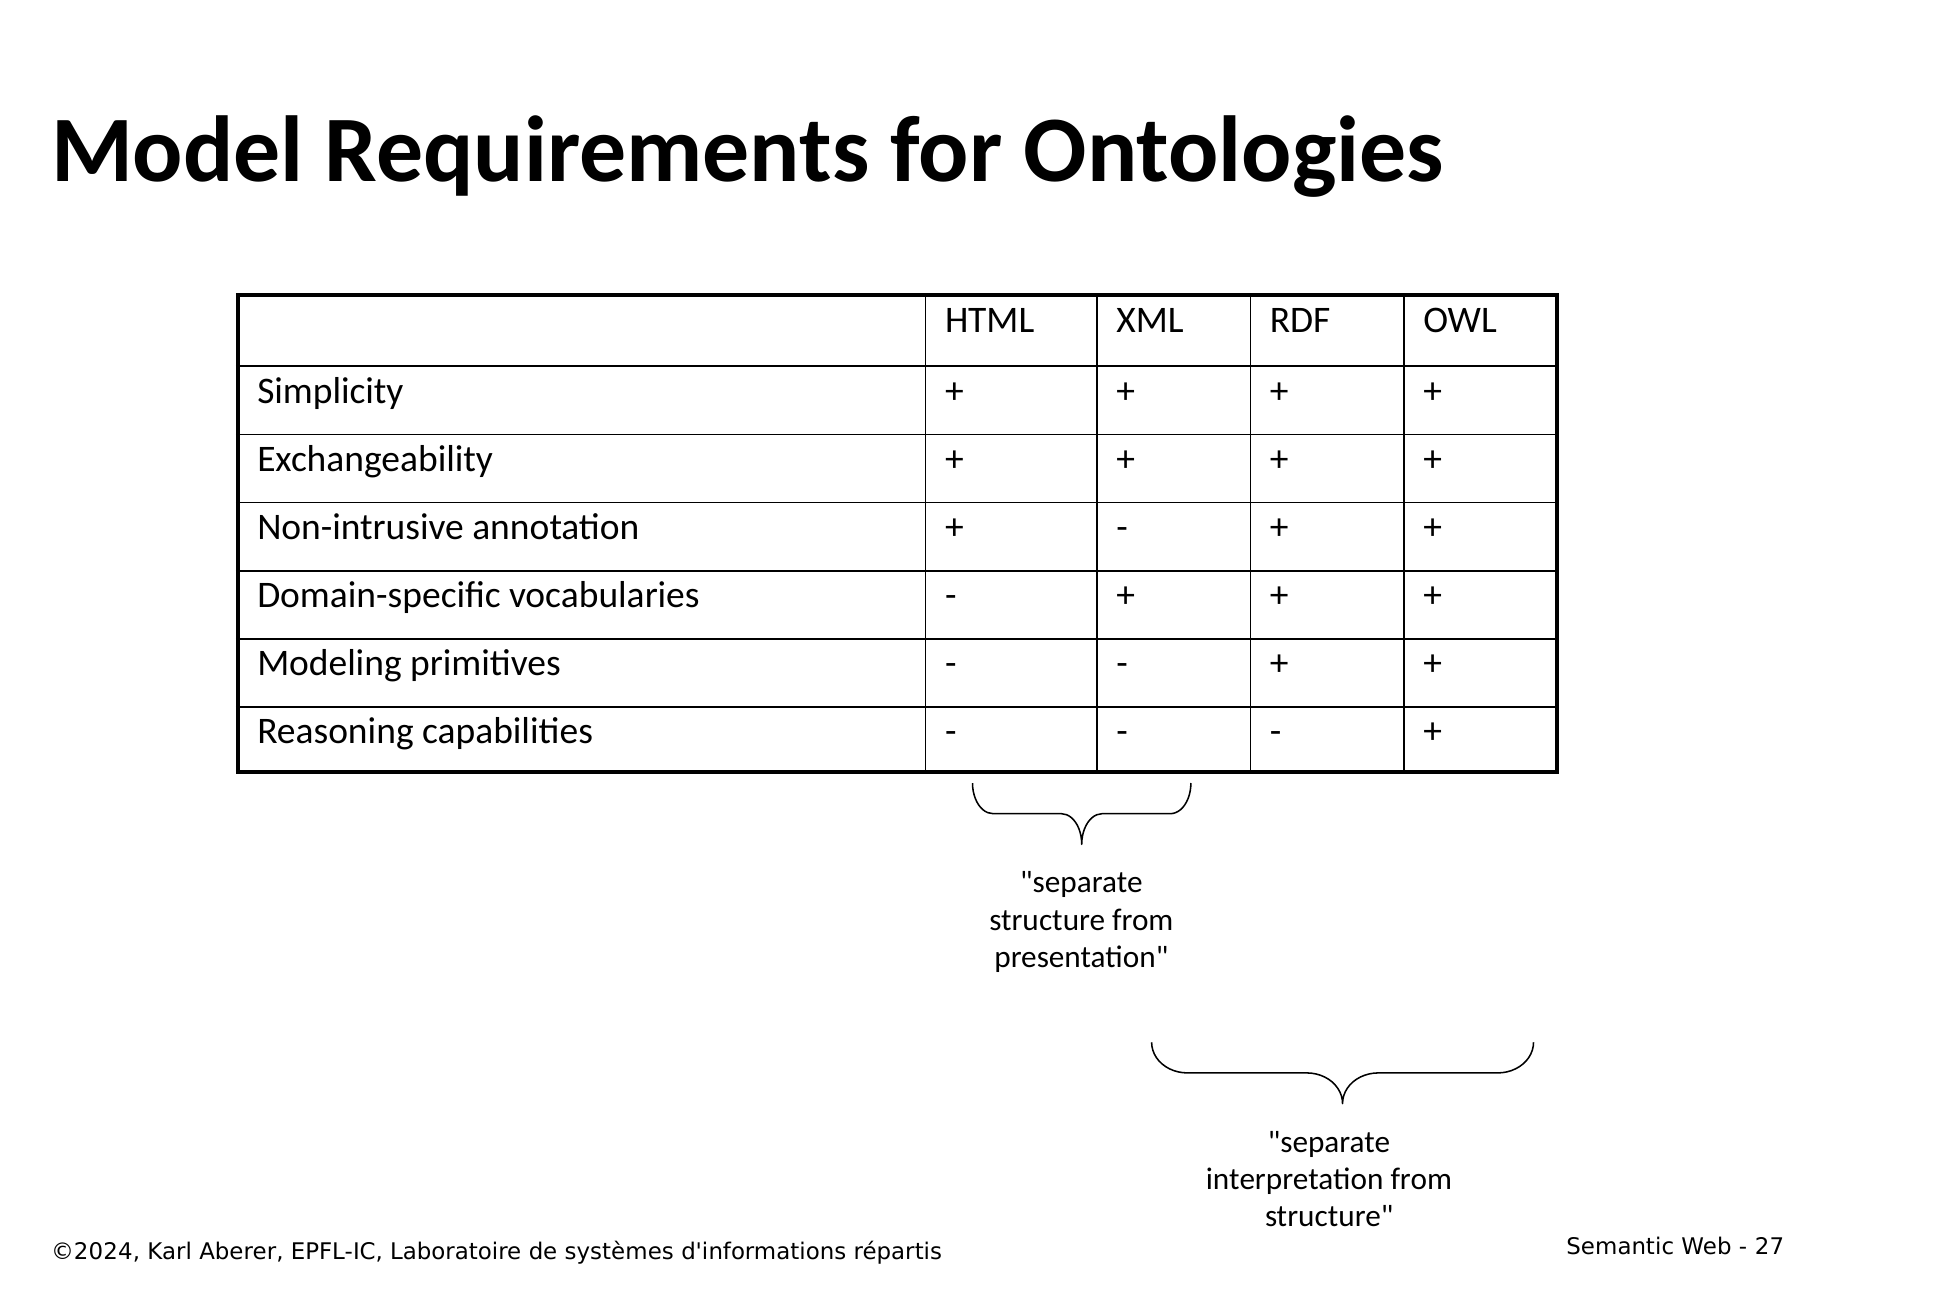

# Model Requirements for Ontologies
|  | HTML | XML | RDF | OWL |
| --- | --- | --- | --- | --- |
| Simplicity | + | + | + | + |
| Exchangeability | + | + | + | + |
| Non-intrusive annotation | + | - | + | + |
| Domain-specific vocabularies | - | + | + | + |
| Modeling primitives | - | - | + | + |
| Reasoning capabilities | - | - | - | + |

"separate
structure from
presentation"

"separate
interpretation from
structure"
©2024, Karl Aberer, EPFL-IC, Laboratoire de systèmes d'informations répartis